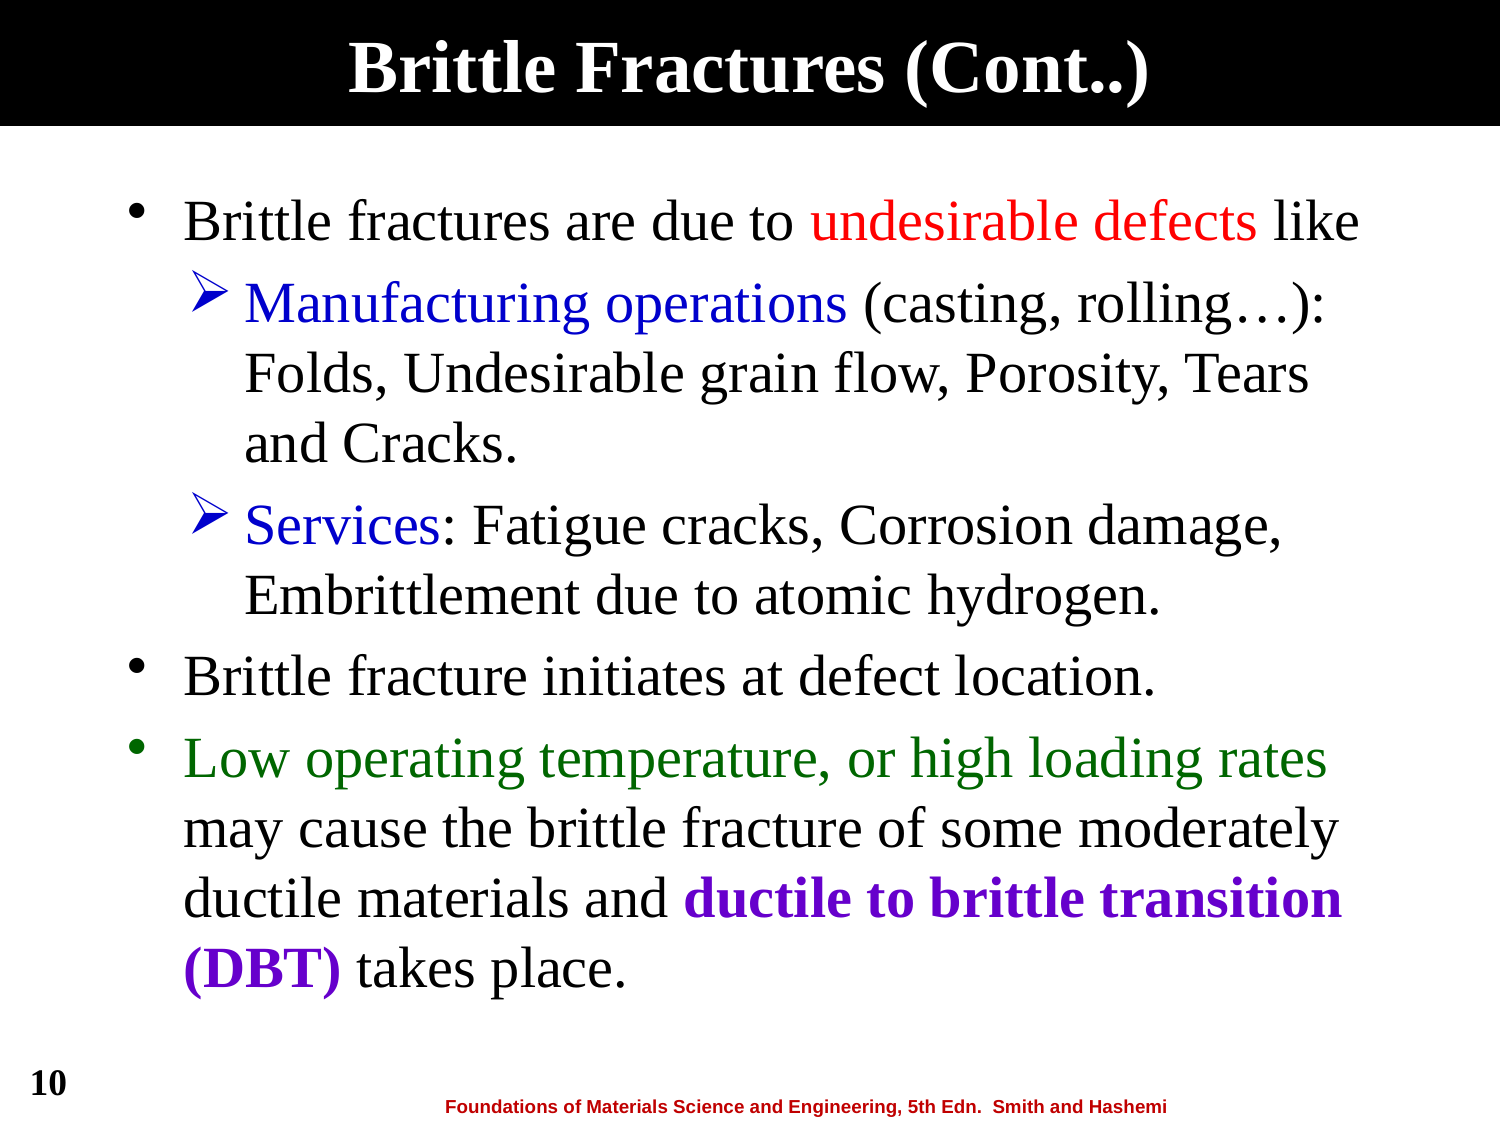

# Brittle Fractures (Cont..)
Brittle fractures are due to undesirable defects like
Manufacturing operations (casting, rolling…): Folds, Undesirable grain flow, Porosity, Tears and Cracks.
Services: Fatigue cracks, Corrosion damage, Embrittlement due to atomic hydrogen.
Brittle fracture initiates at defect location.
Low operating temperature, or high loading rates may cause the brittle fracture of some moderately ductile materials and ductile to brittle transition (DBT) takes place.
10